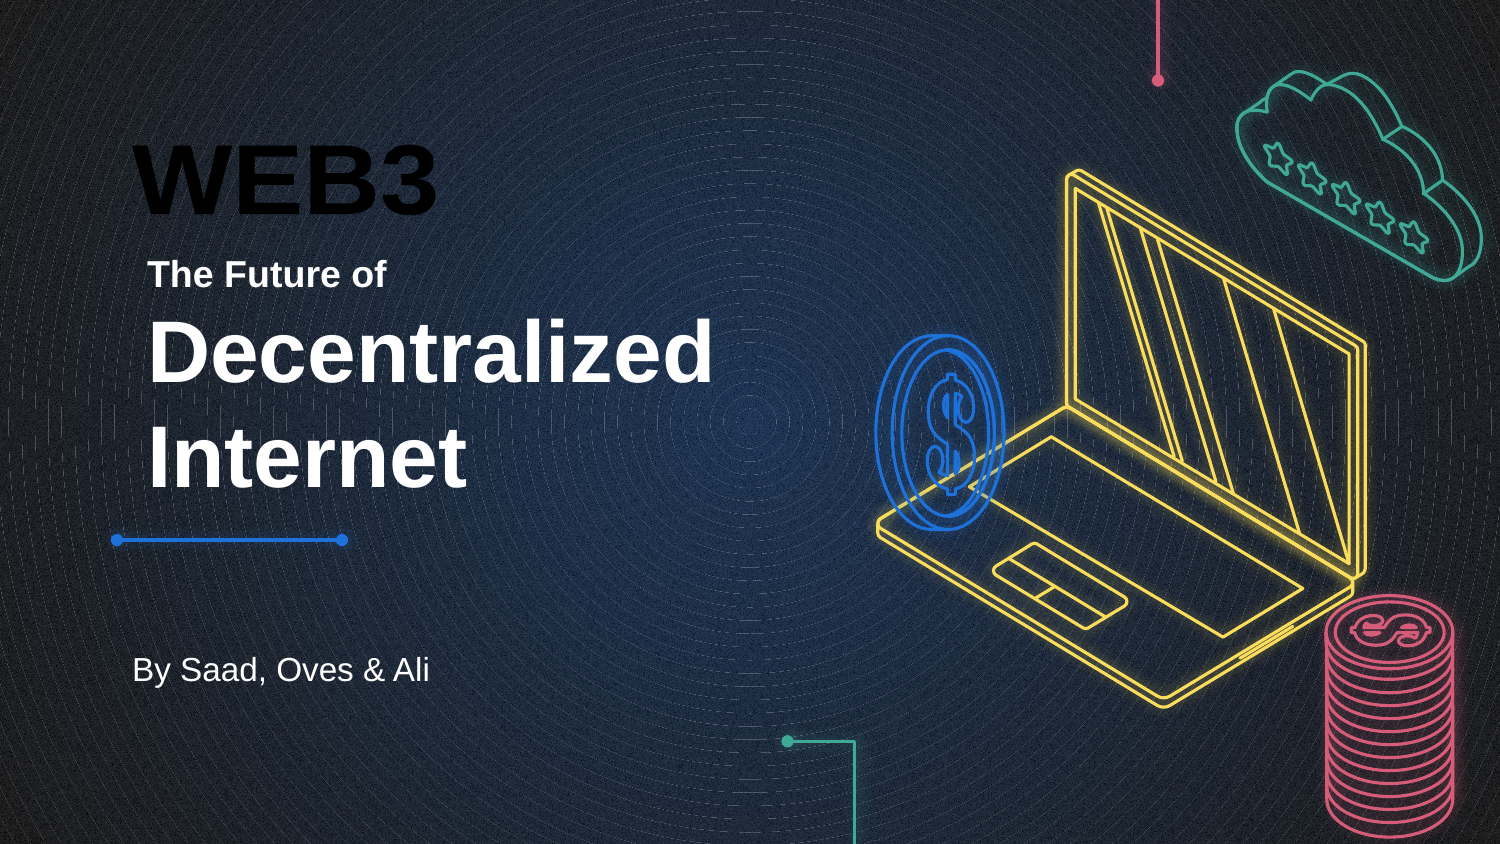

WEB3

# The Future of Decentralized Internet

By Saad, Oves & Ali